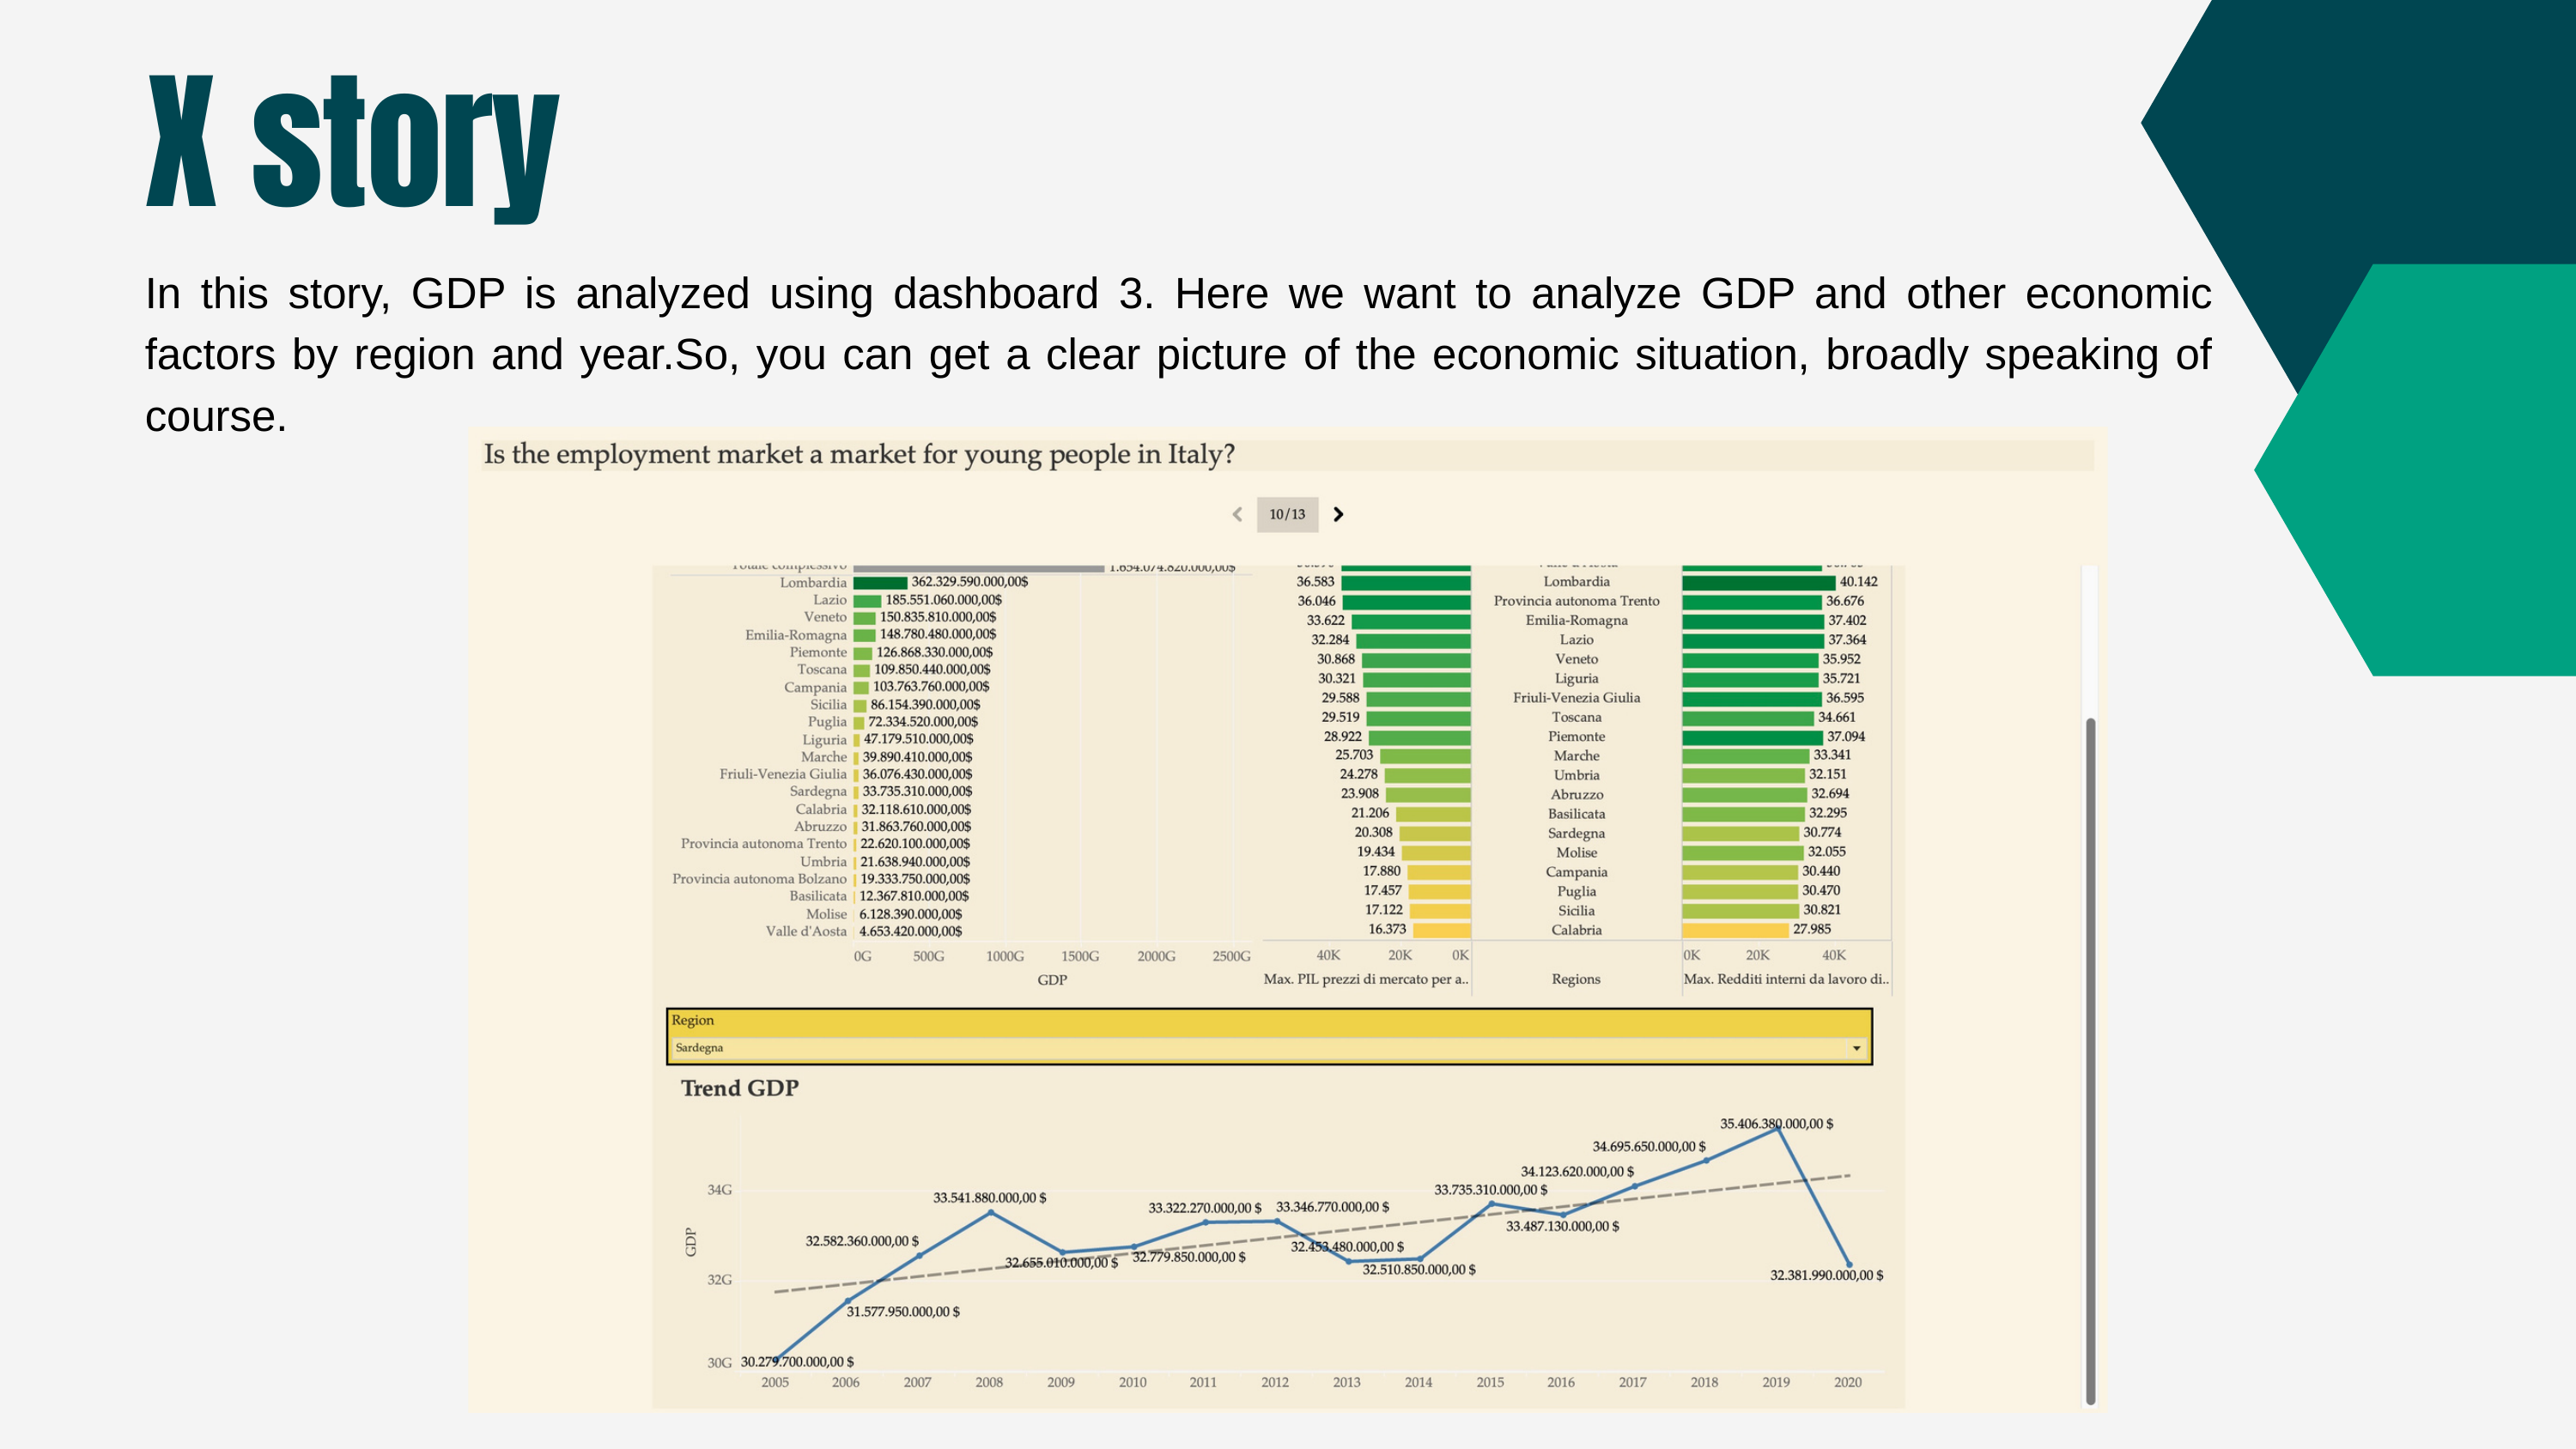

X story
In this story, GDP is analyzed using dashboard 3. Here we want to analyze GDP and other economic factors by region and year.So, you can get a clear picture of the economic situation, broadly speaking of course.